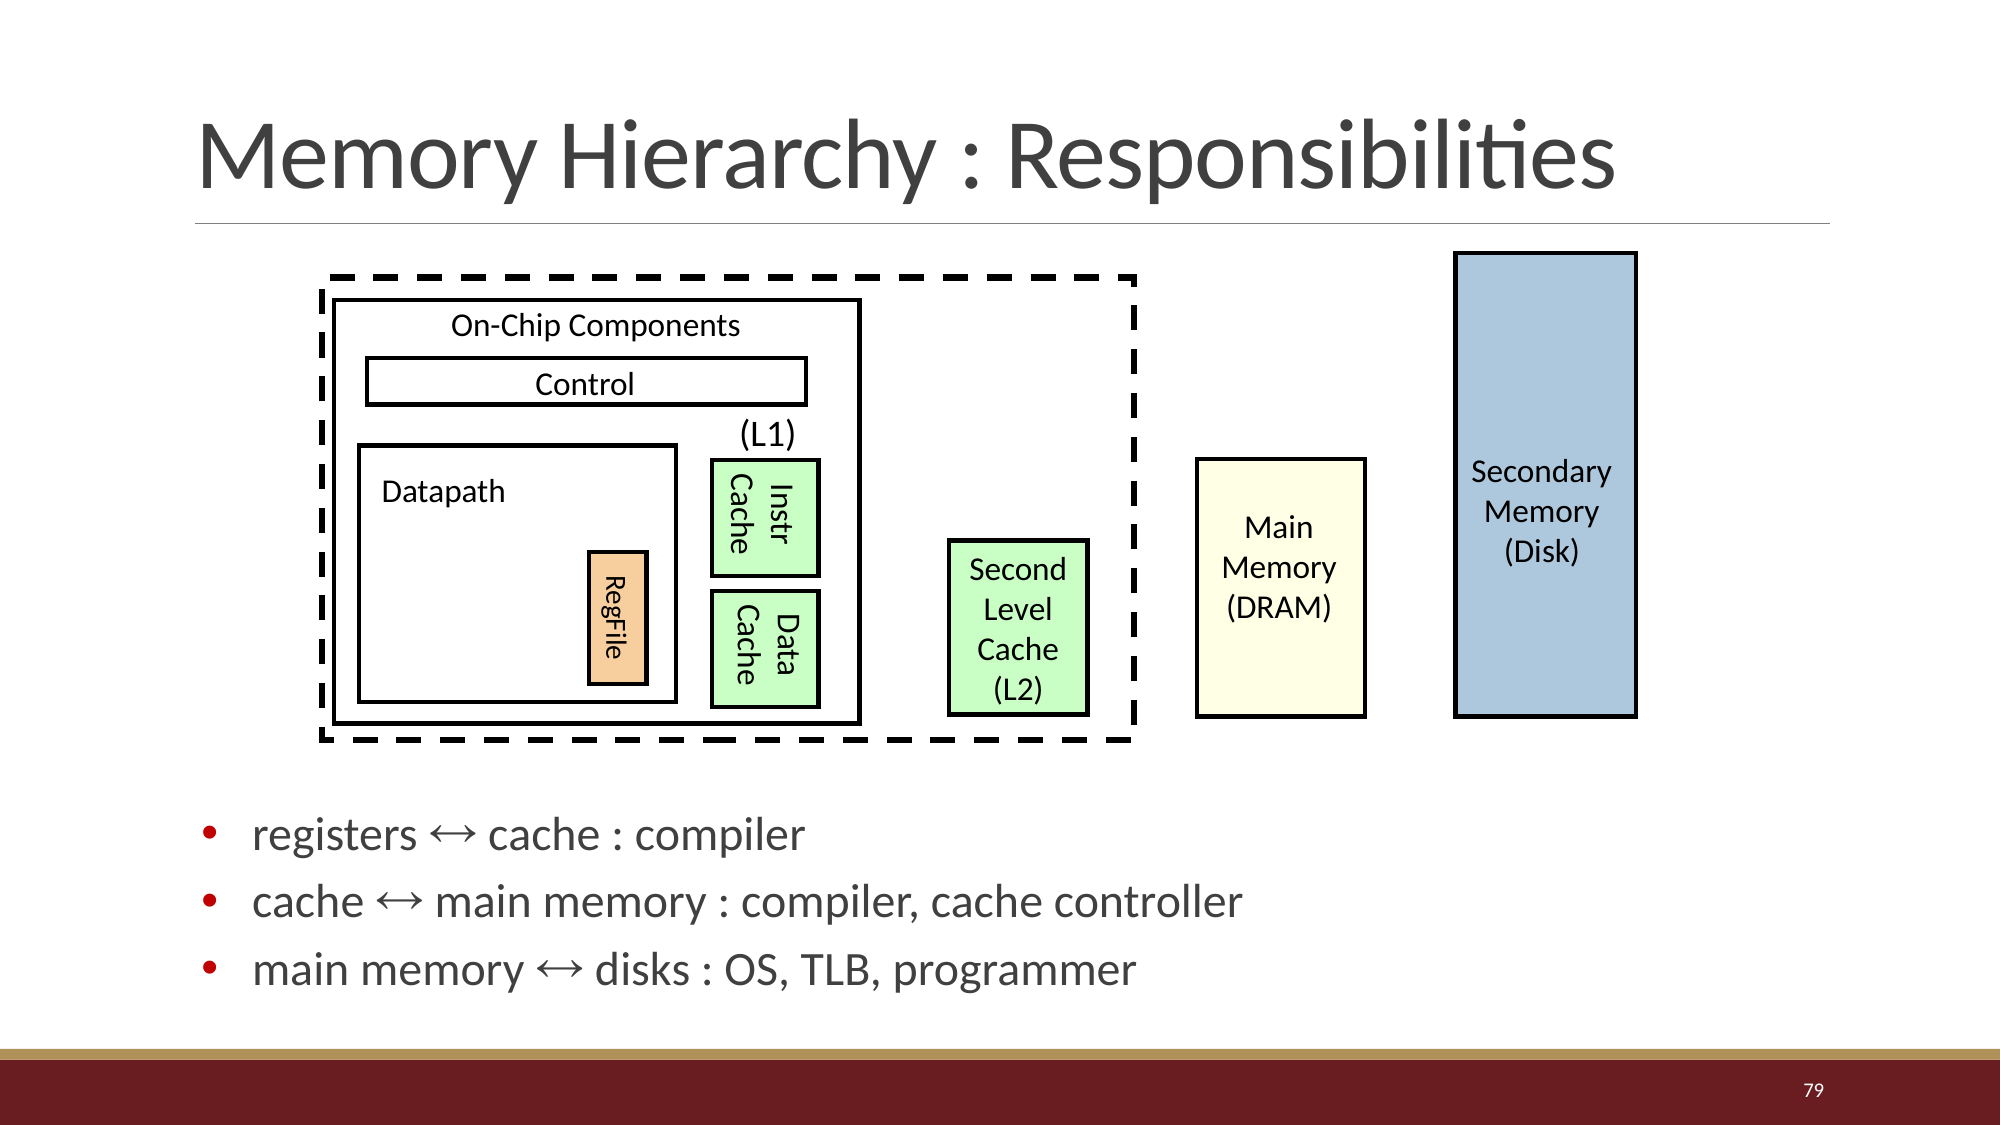

# Memory Hierarchy : Responsibilities

registers ↔ cache : compiler
cache ↔ main memory : compiler, cache controller
main memory ↔ disks : OS, TLB, programmer

Secondary
Memory
(Disk)

On-Chip Components

Control

Datapath
Instr
Cache

RegFile

Data
Cache
(L1)

Main
Memory
(DRAM)
Second
Level
Cache
(L2)
79